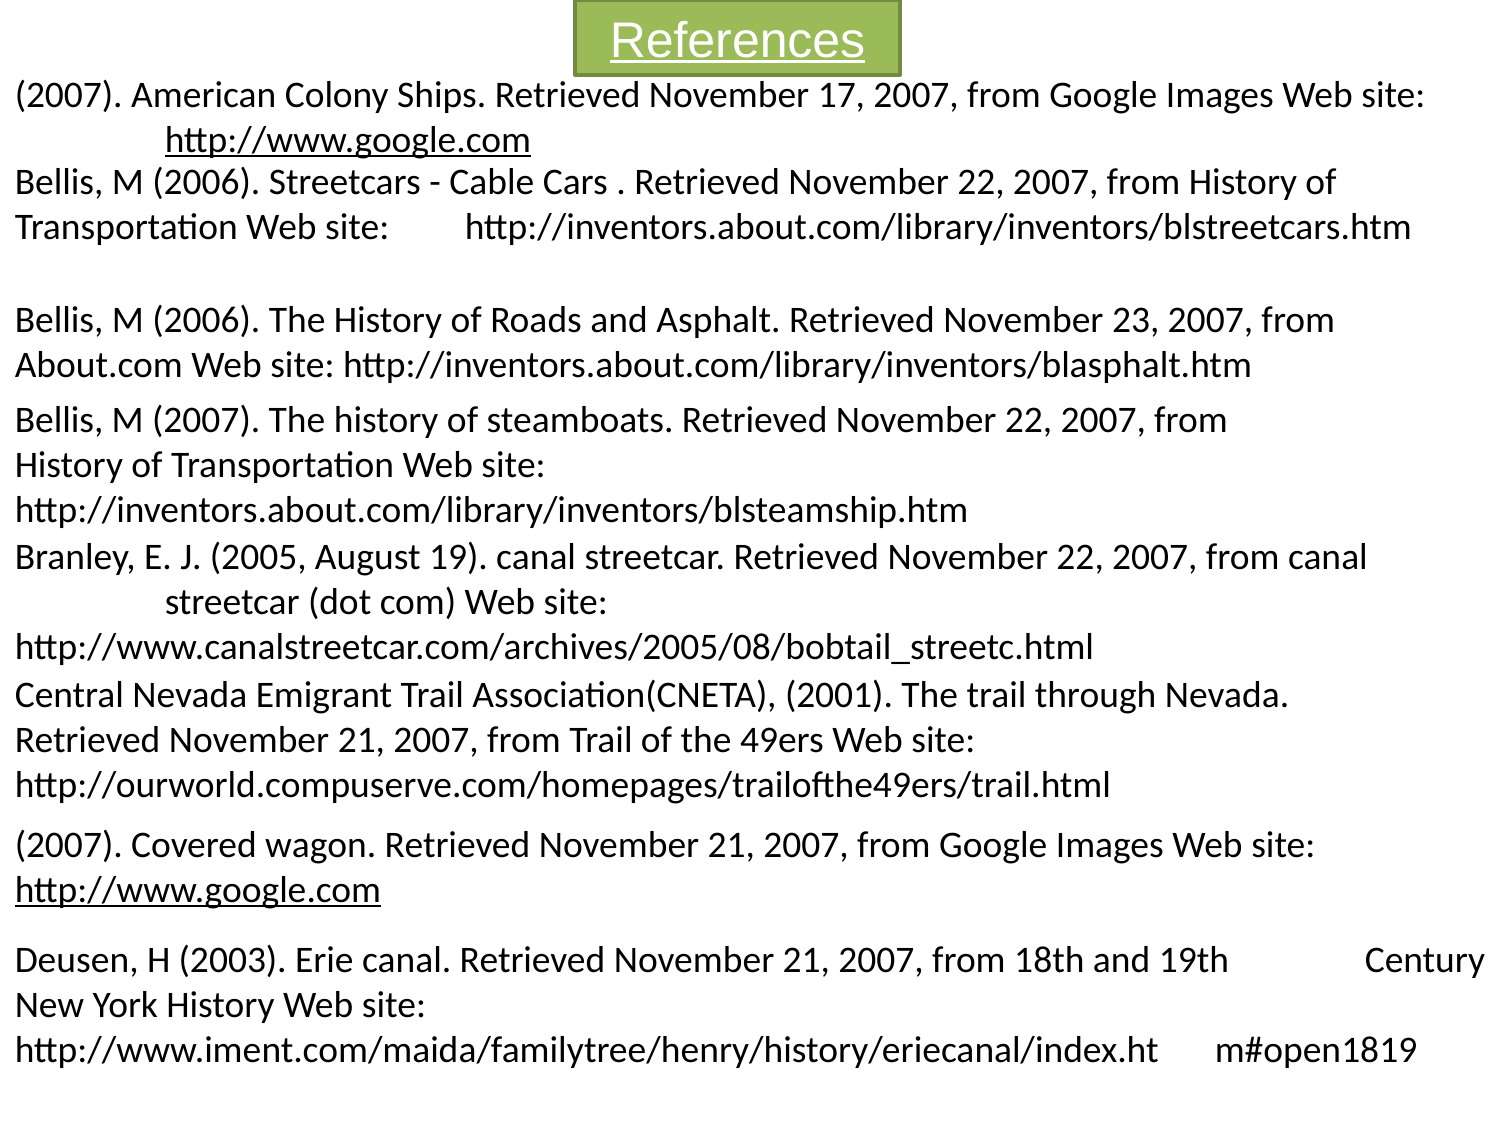

References
(2007). American Colony Ships. Retrieved November 17, 2007, from Google Images Web site: 	http://www.google.com

Bellis, M (2006). Streetcars - Cable Cars . Retrieved November 22, 2007, from History of 	Transportation Web site: 	http://inventors.about.com/library/inventors/blstreetcars.htm
Bellis, M (2006). The History of Roads and Asphalt. Retrieved November 23, 2007, from 	About.com Web site: http://inventors.about.com/library/inventors/blasphalt.htm
Bellis, M (2007). The history of steamboats. Retrieved November 22, 2007, from 	History of Transportation Web site: 	http://inventors.about.com/library/inventors/blsteamship.htm
Branley, E. J. (2005, August 19). canal streetcar. Retrieved November 22, 2007, from canal 	streetcar (dot com) Web site: 	http://www.canalstreetcar.com/archives/2005/08/bobtail_streetc.html

Central Nevada Emigrant Trail Association(CNETA), (2001). The trail through Nevada. 	Retrieved November 21, 2007, from Trail of the 49ers Web site: 	http://ourworld.compuserve.com/homepages/trailofthe49ers/trail.html
(2007). Covered wagon. Retrieved November 21, 2007, from Google Images Web site: 	http://www.google.com

Deusen, H (2003). Erie canal. Retrieved November 21, 2007, from 18th and 19th 	Century New York History Web site: 	http://www.iment.com/maida/familytree/henry/history/eriecanal/index.ht	m#open1819